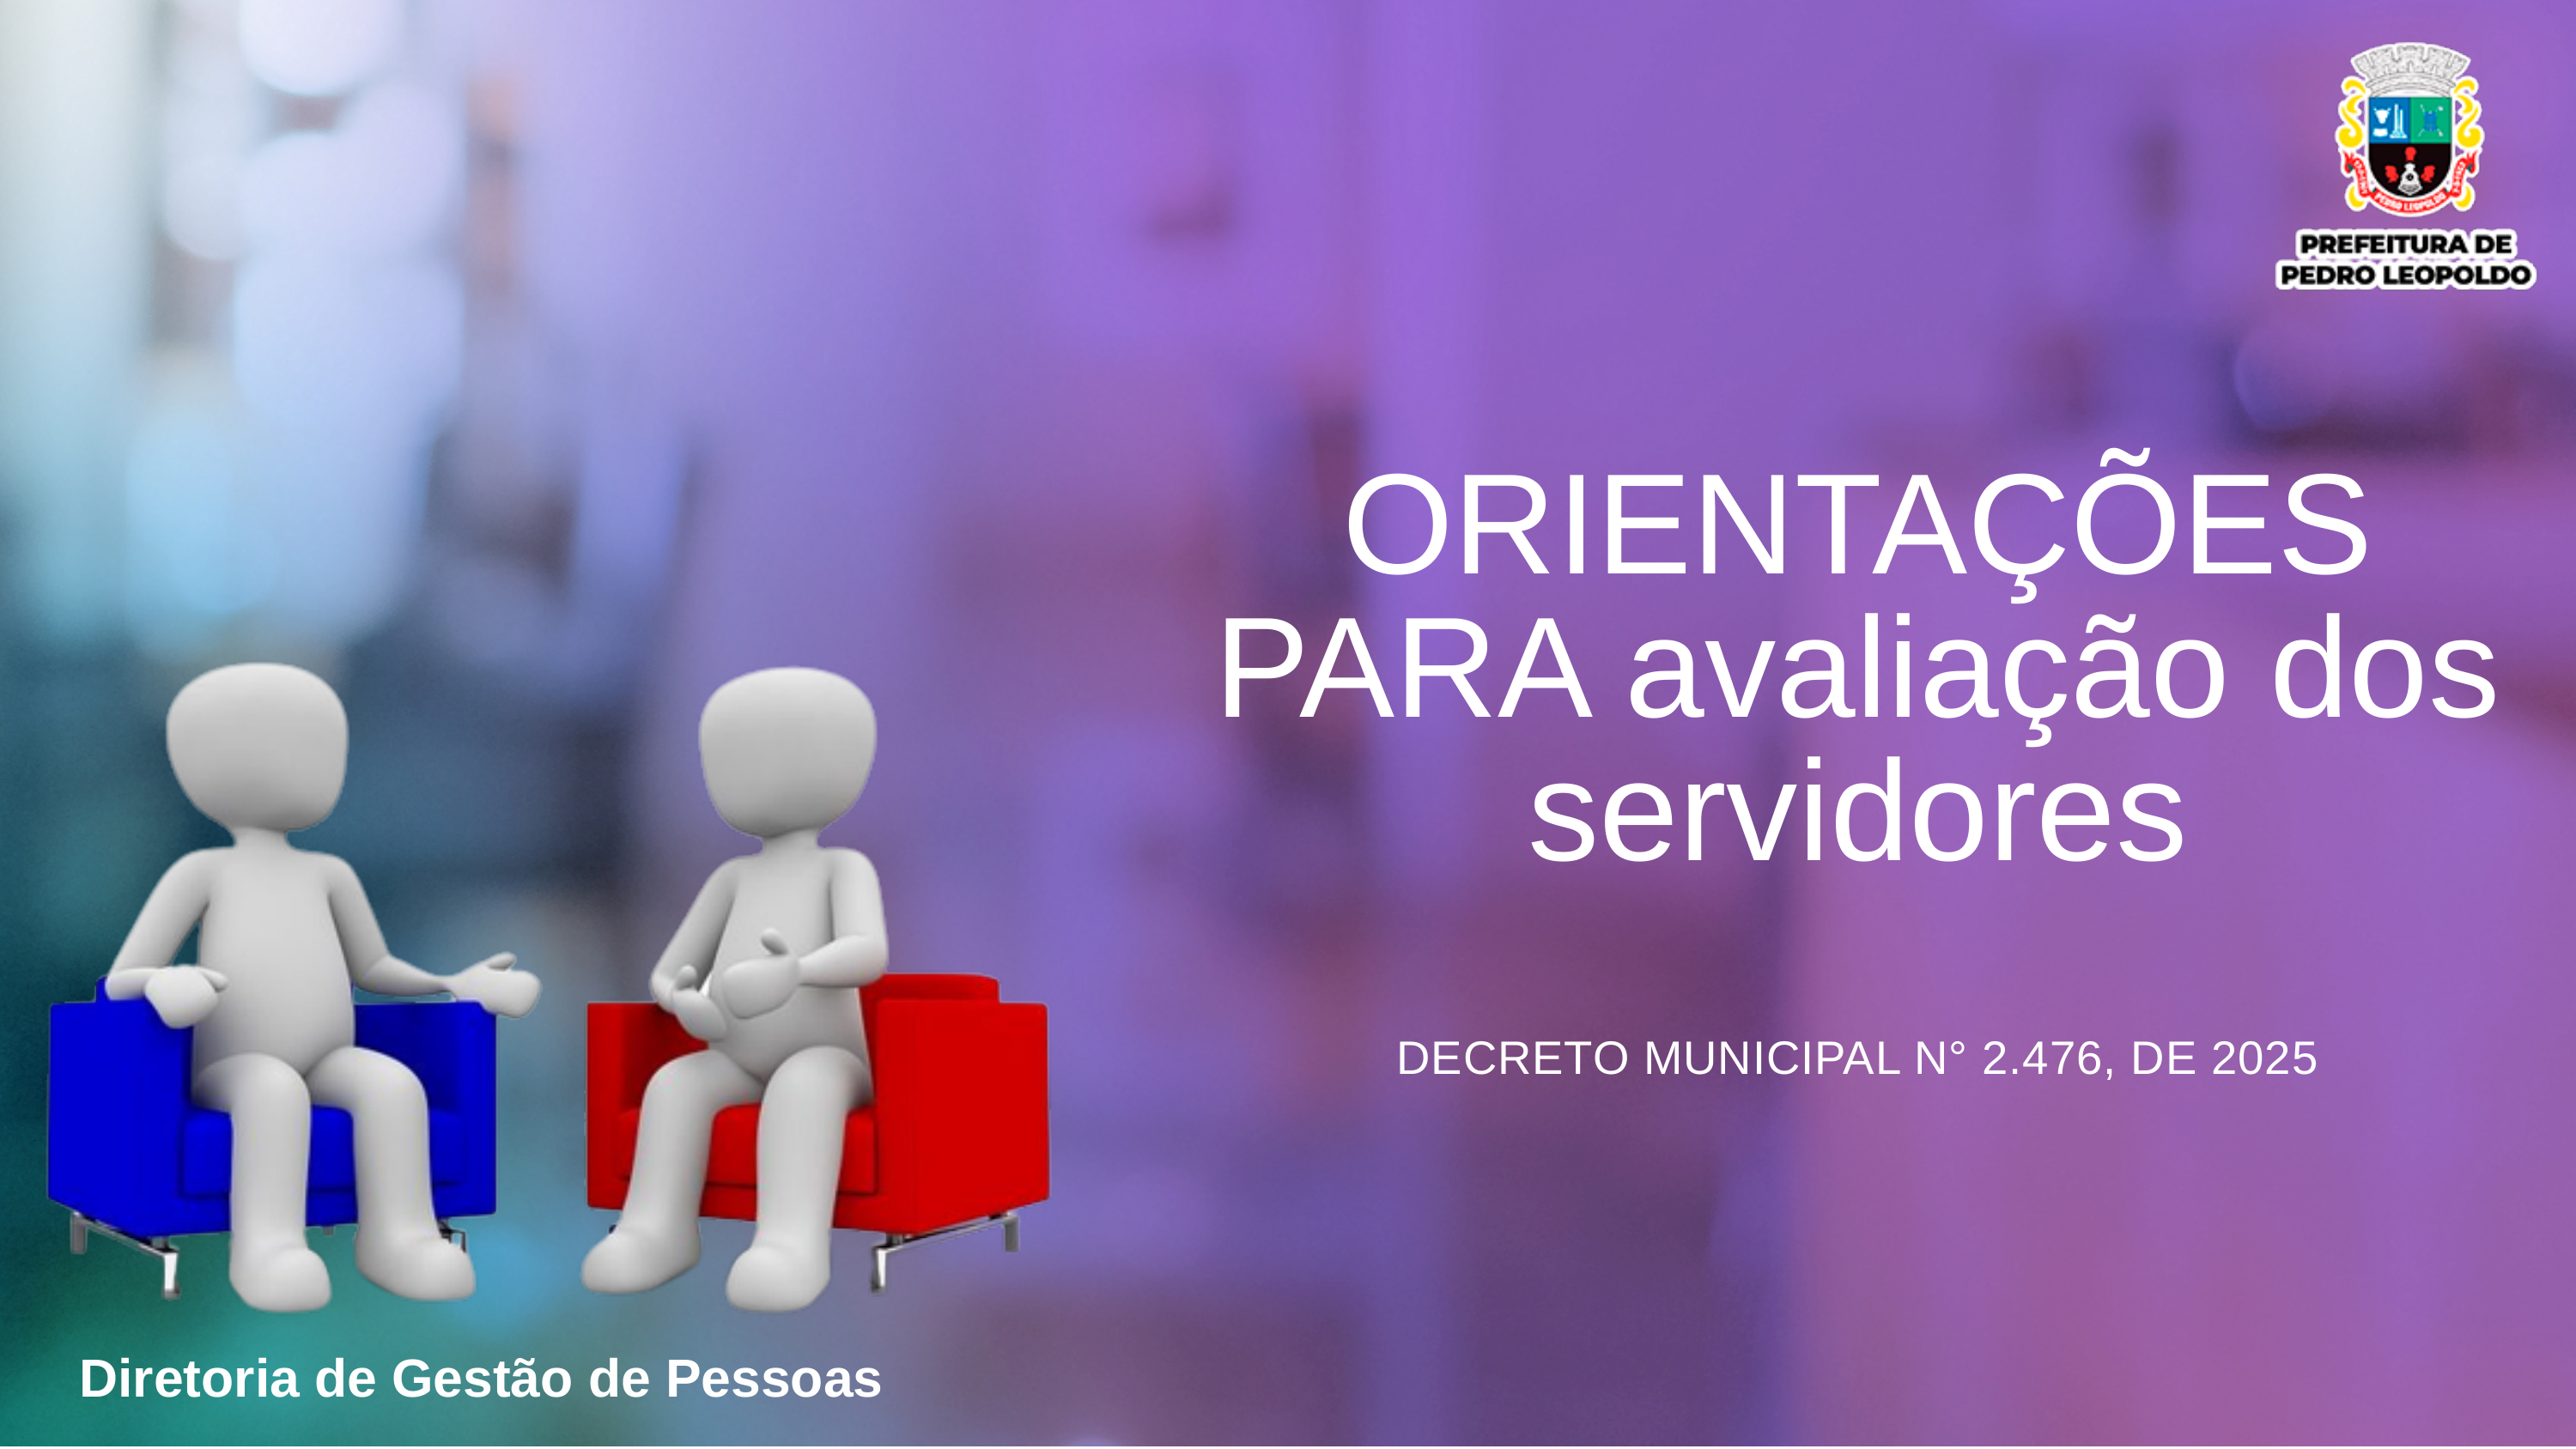

ORIENTAÇÕES PARA avaliação dos servidores
DECRETO MUNICIPAL N° 2.476, DE 2025
Diretoria de Gestão de Pessoas